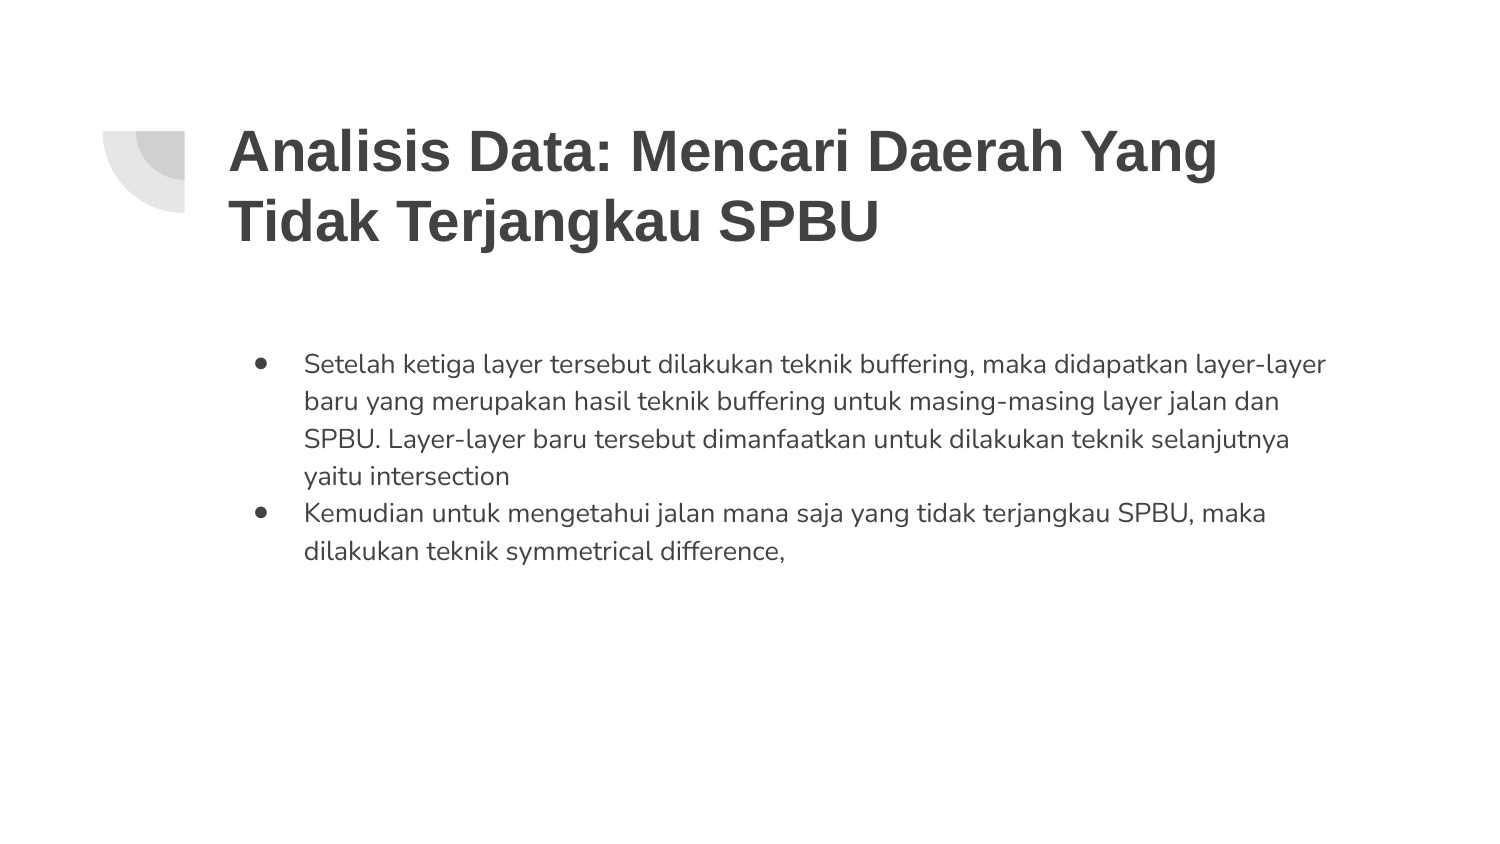

# Analisis Data: Mencari Daerah Yang Tidak Terjangkau SPBU
Setelah ketiga layer tersebut dilakukan teknik buffering, maka didapatkan layer-layer baru yang merupakan hasil teknik buffering untuk masing-masing layer jalan dan SPBU. Layer-layer baru tersebut dimanfaatkan untuk dilakukan teknik selanjutnya yaitu intersection
Kemudian untuk mengetahui jalan mana saja yang tidak terjangkau SPBU, maka dilakukan teknik symmetrical difference,